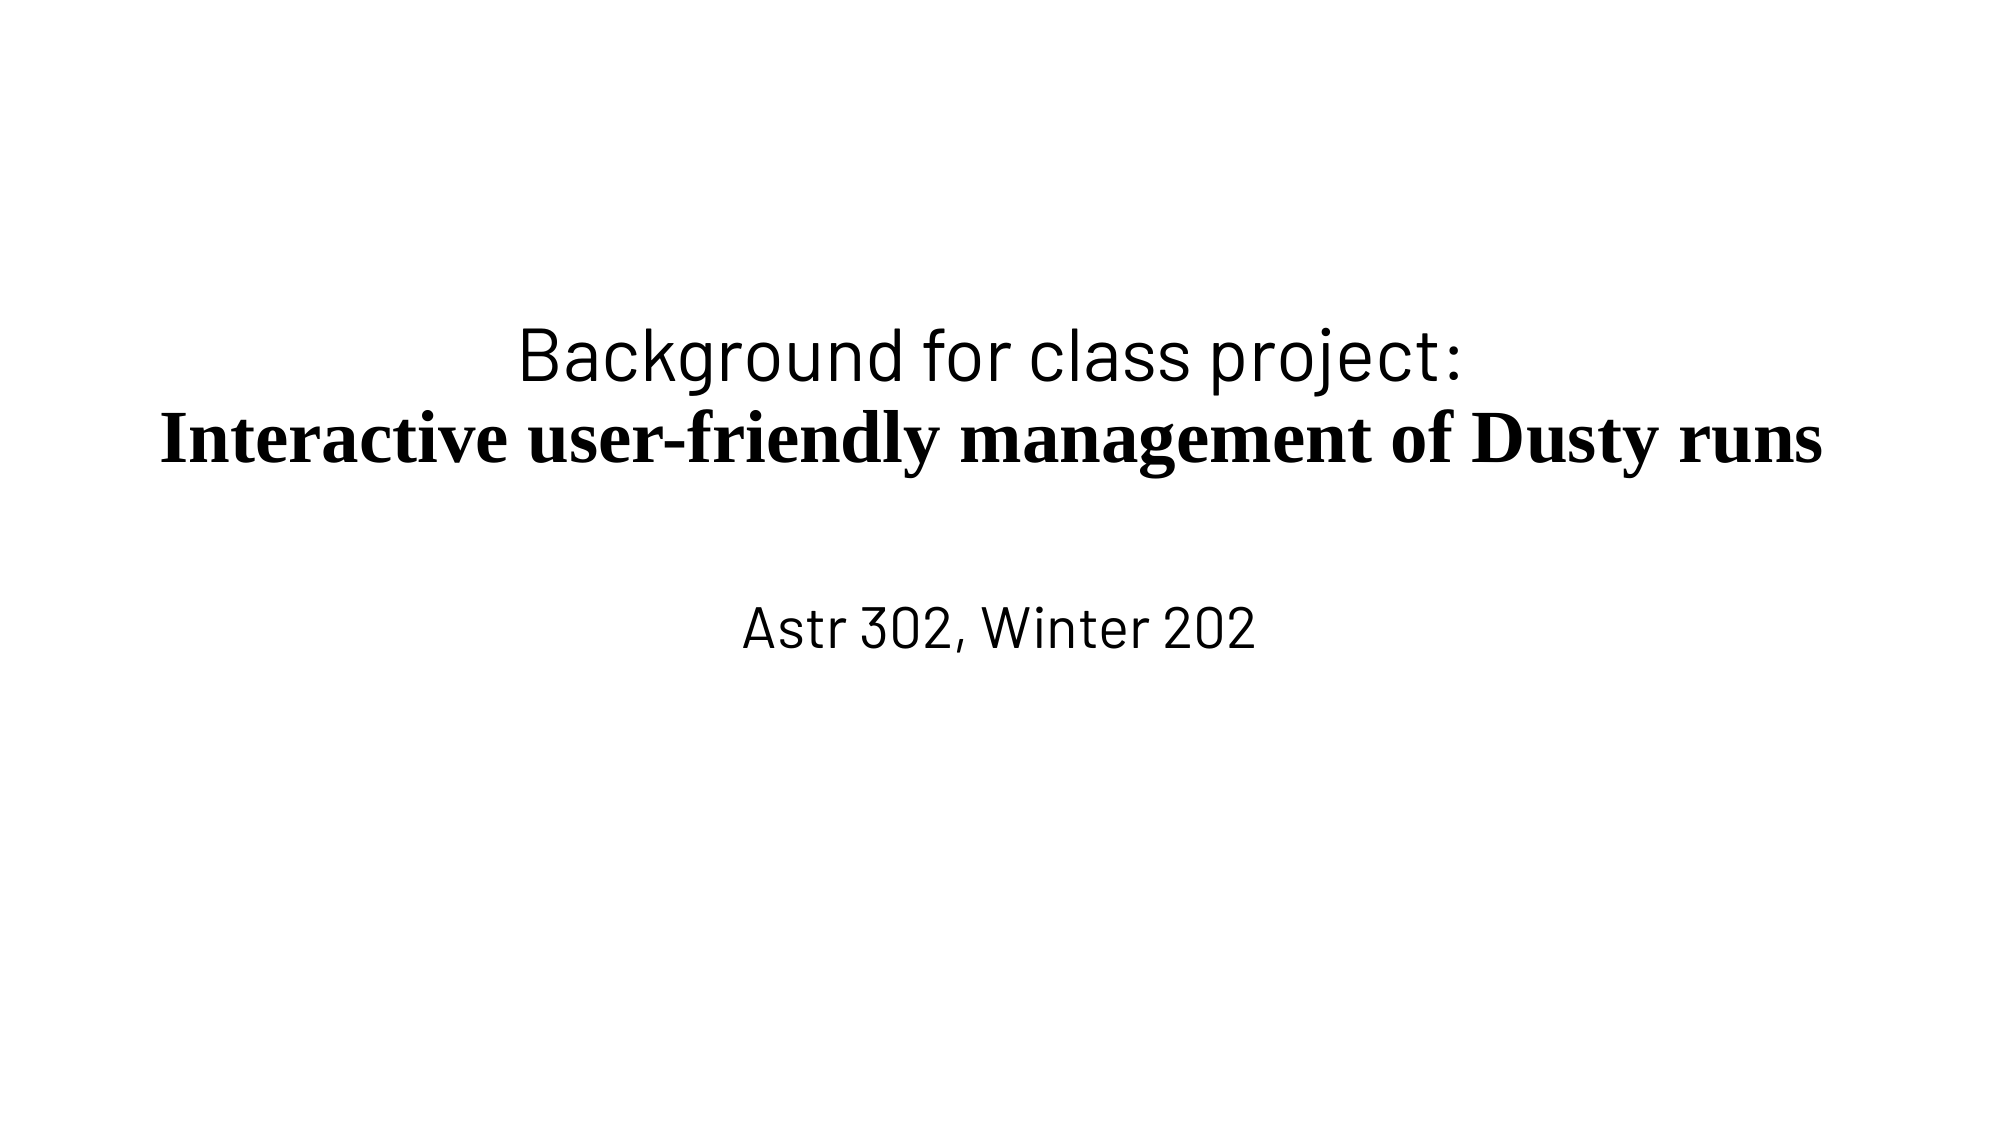

# Background for class project: Interactive user-friendly management of Dusty runs
Astr 302, Winter 202